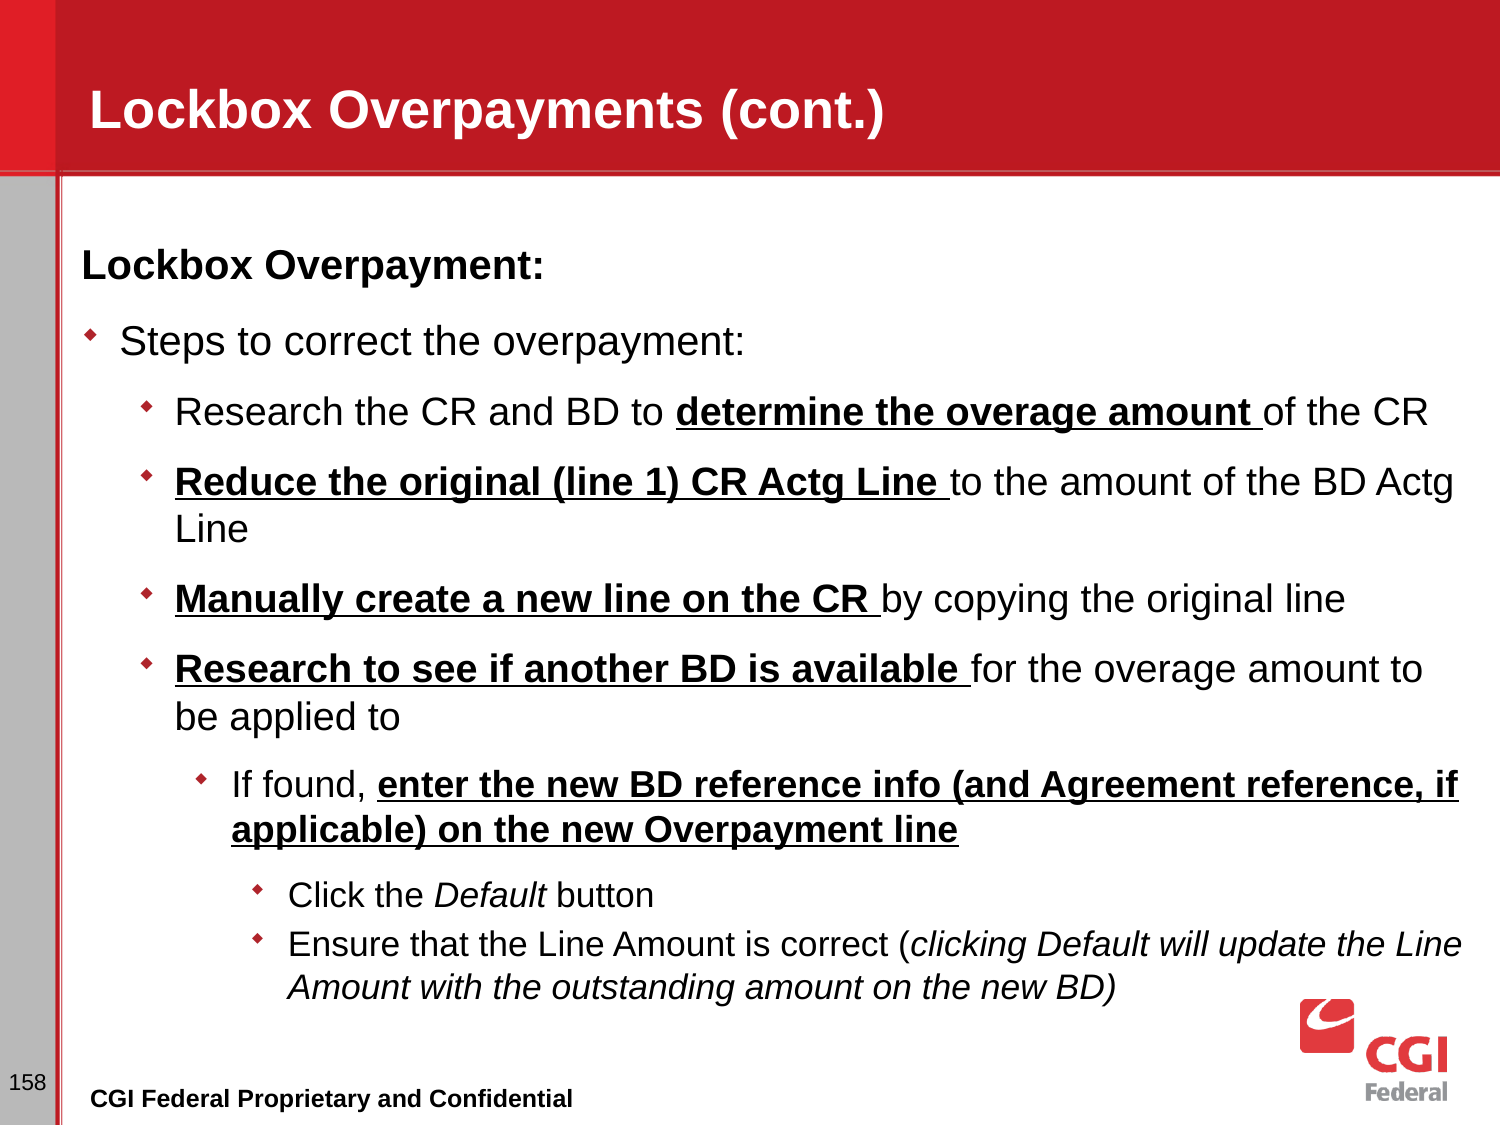

# Lockbox Overpayments (cont.)
Lockbox Overpayment:

Steps to correct the overpayment:

Research the CR and BD to determine the overage amount of the CR

Reduce the original (line 1) CR Actg Line to the amount of the BD Actg Line

Manually create a new line on the CR by copying the original line

Research to see if another BD is available for the overage amount to be applied to

If found, enter the new BD reference info (and Agreement reference, if applicable) on the new Overpayment line

Click the Default button
Ensure that the Line Amount is correct (clicking Default will update the Line Amount with the outstanding amount on the new BD)
158
CGI Federal Proprietary and Confidential